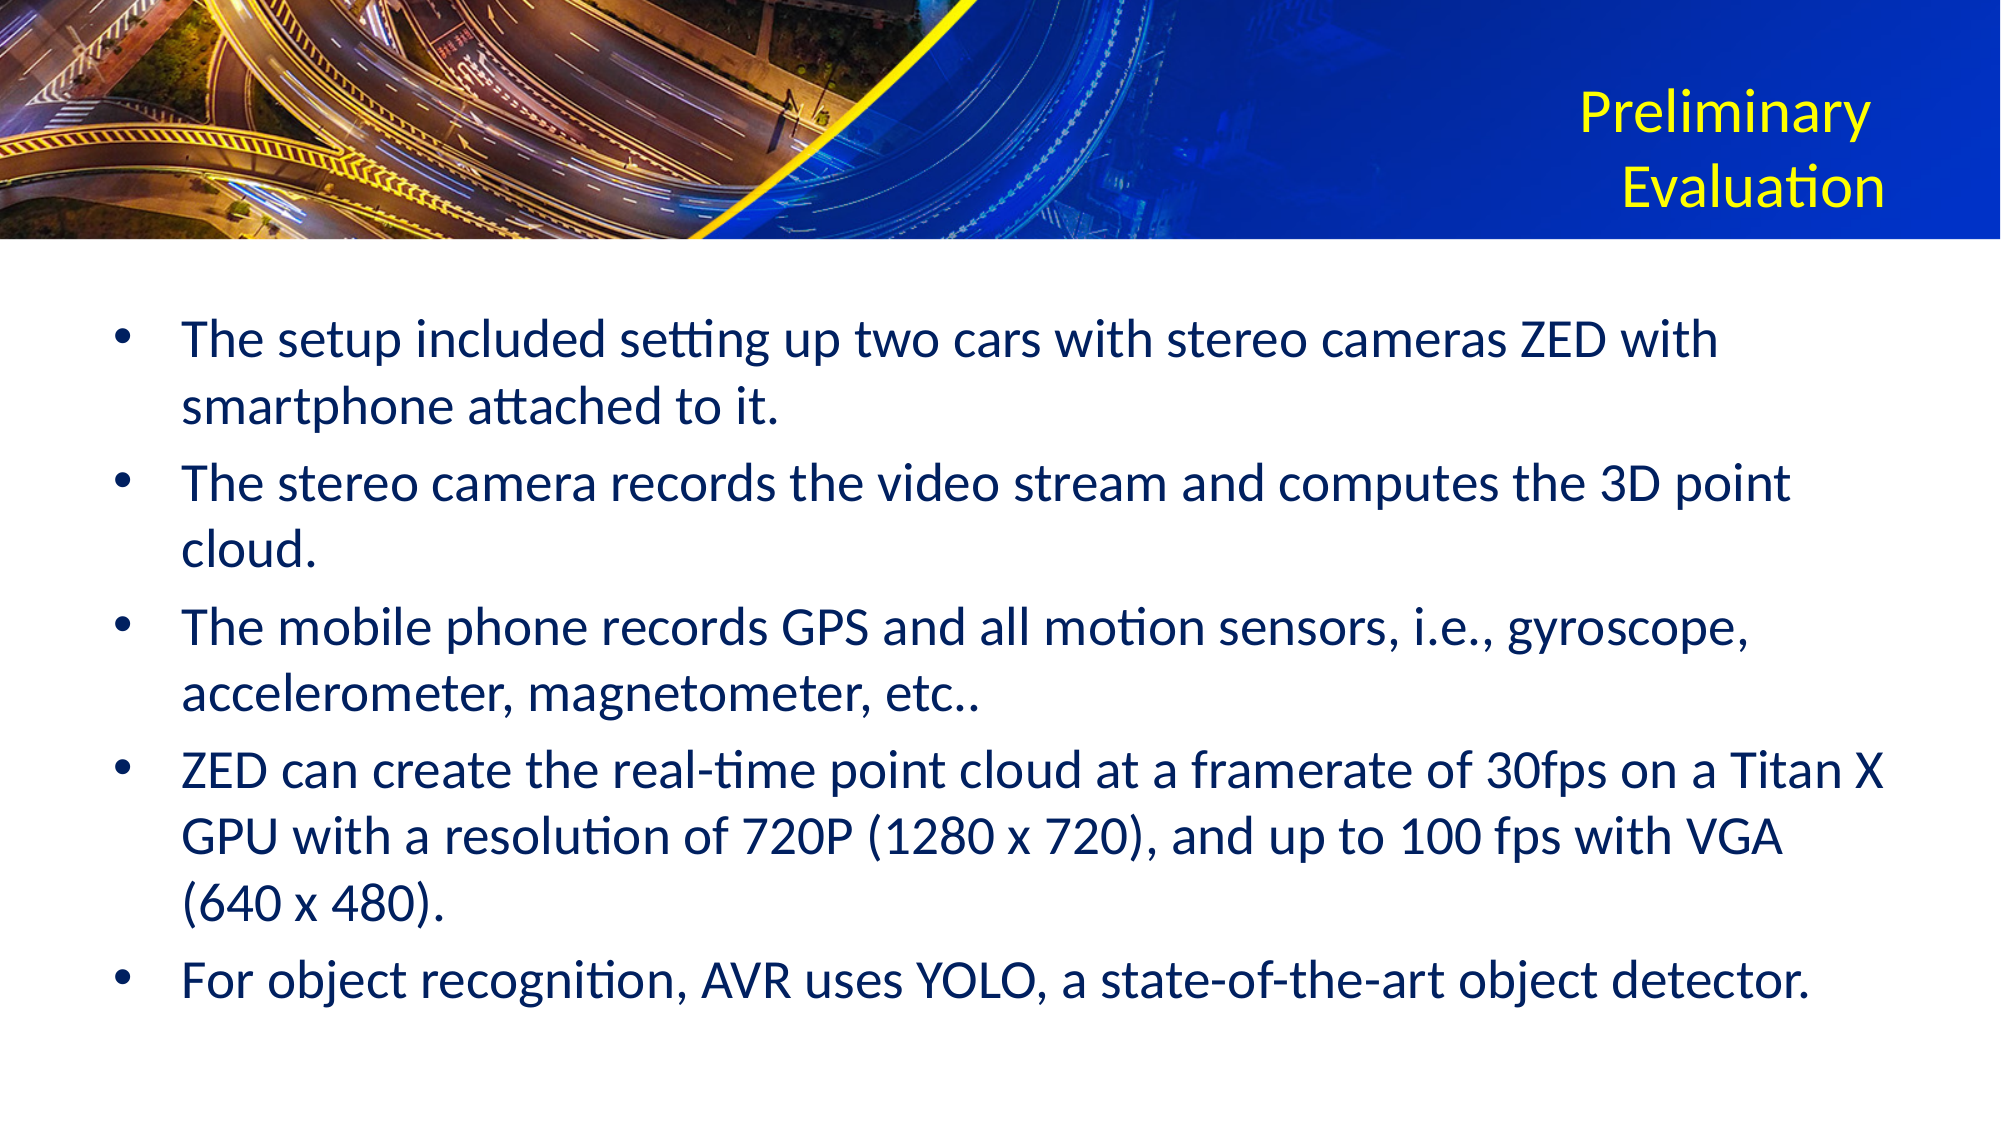

# Preliminary Evaluation
The setup included setting up two cars with stereo cameras ZED with smartphone attached to it.
The stereo camera records the video stream and computes the 3D point cloud.
The mobile phone records GPS and all motion sensors, i.e., gyroscope, accelerometer, magnetometer, etc..
ZED can create the real-time point cloud at a framerate of 30fps on a Titan X GPU with a resolution of 720P (1280 x 720), and up to 100 fps with VGA (640 x 480).
For object recognition, AVR uses YOLO, a state-of-the-art object detector.